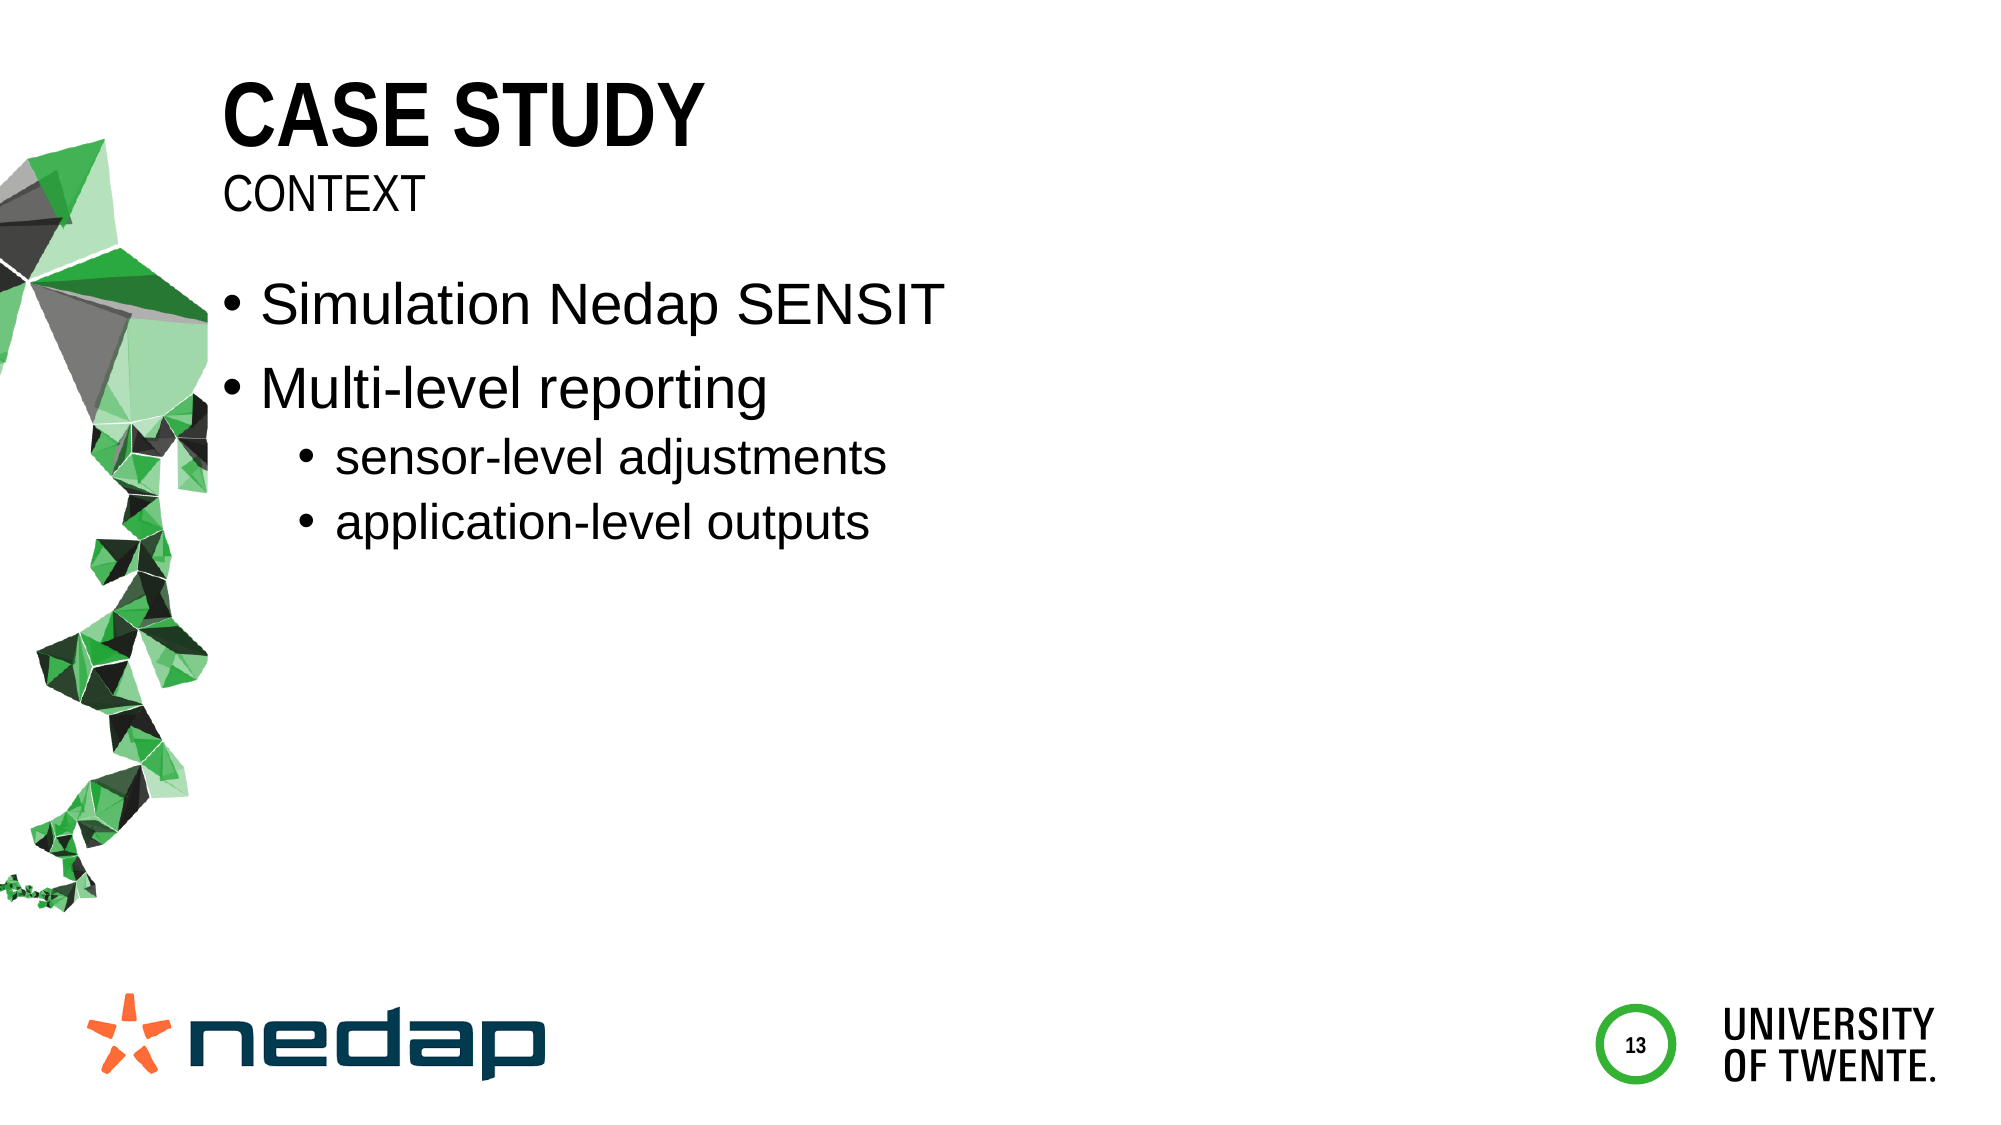

# Case study Context
Simulation Nedap SENSIT
Multi-level reporting
sensor-level adjustments
application-level outputs
13